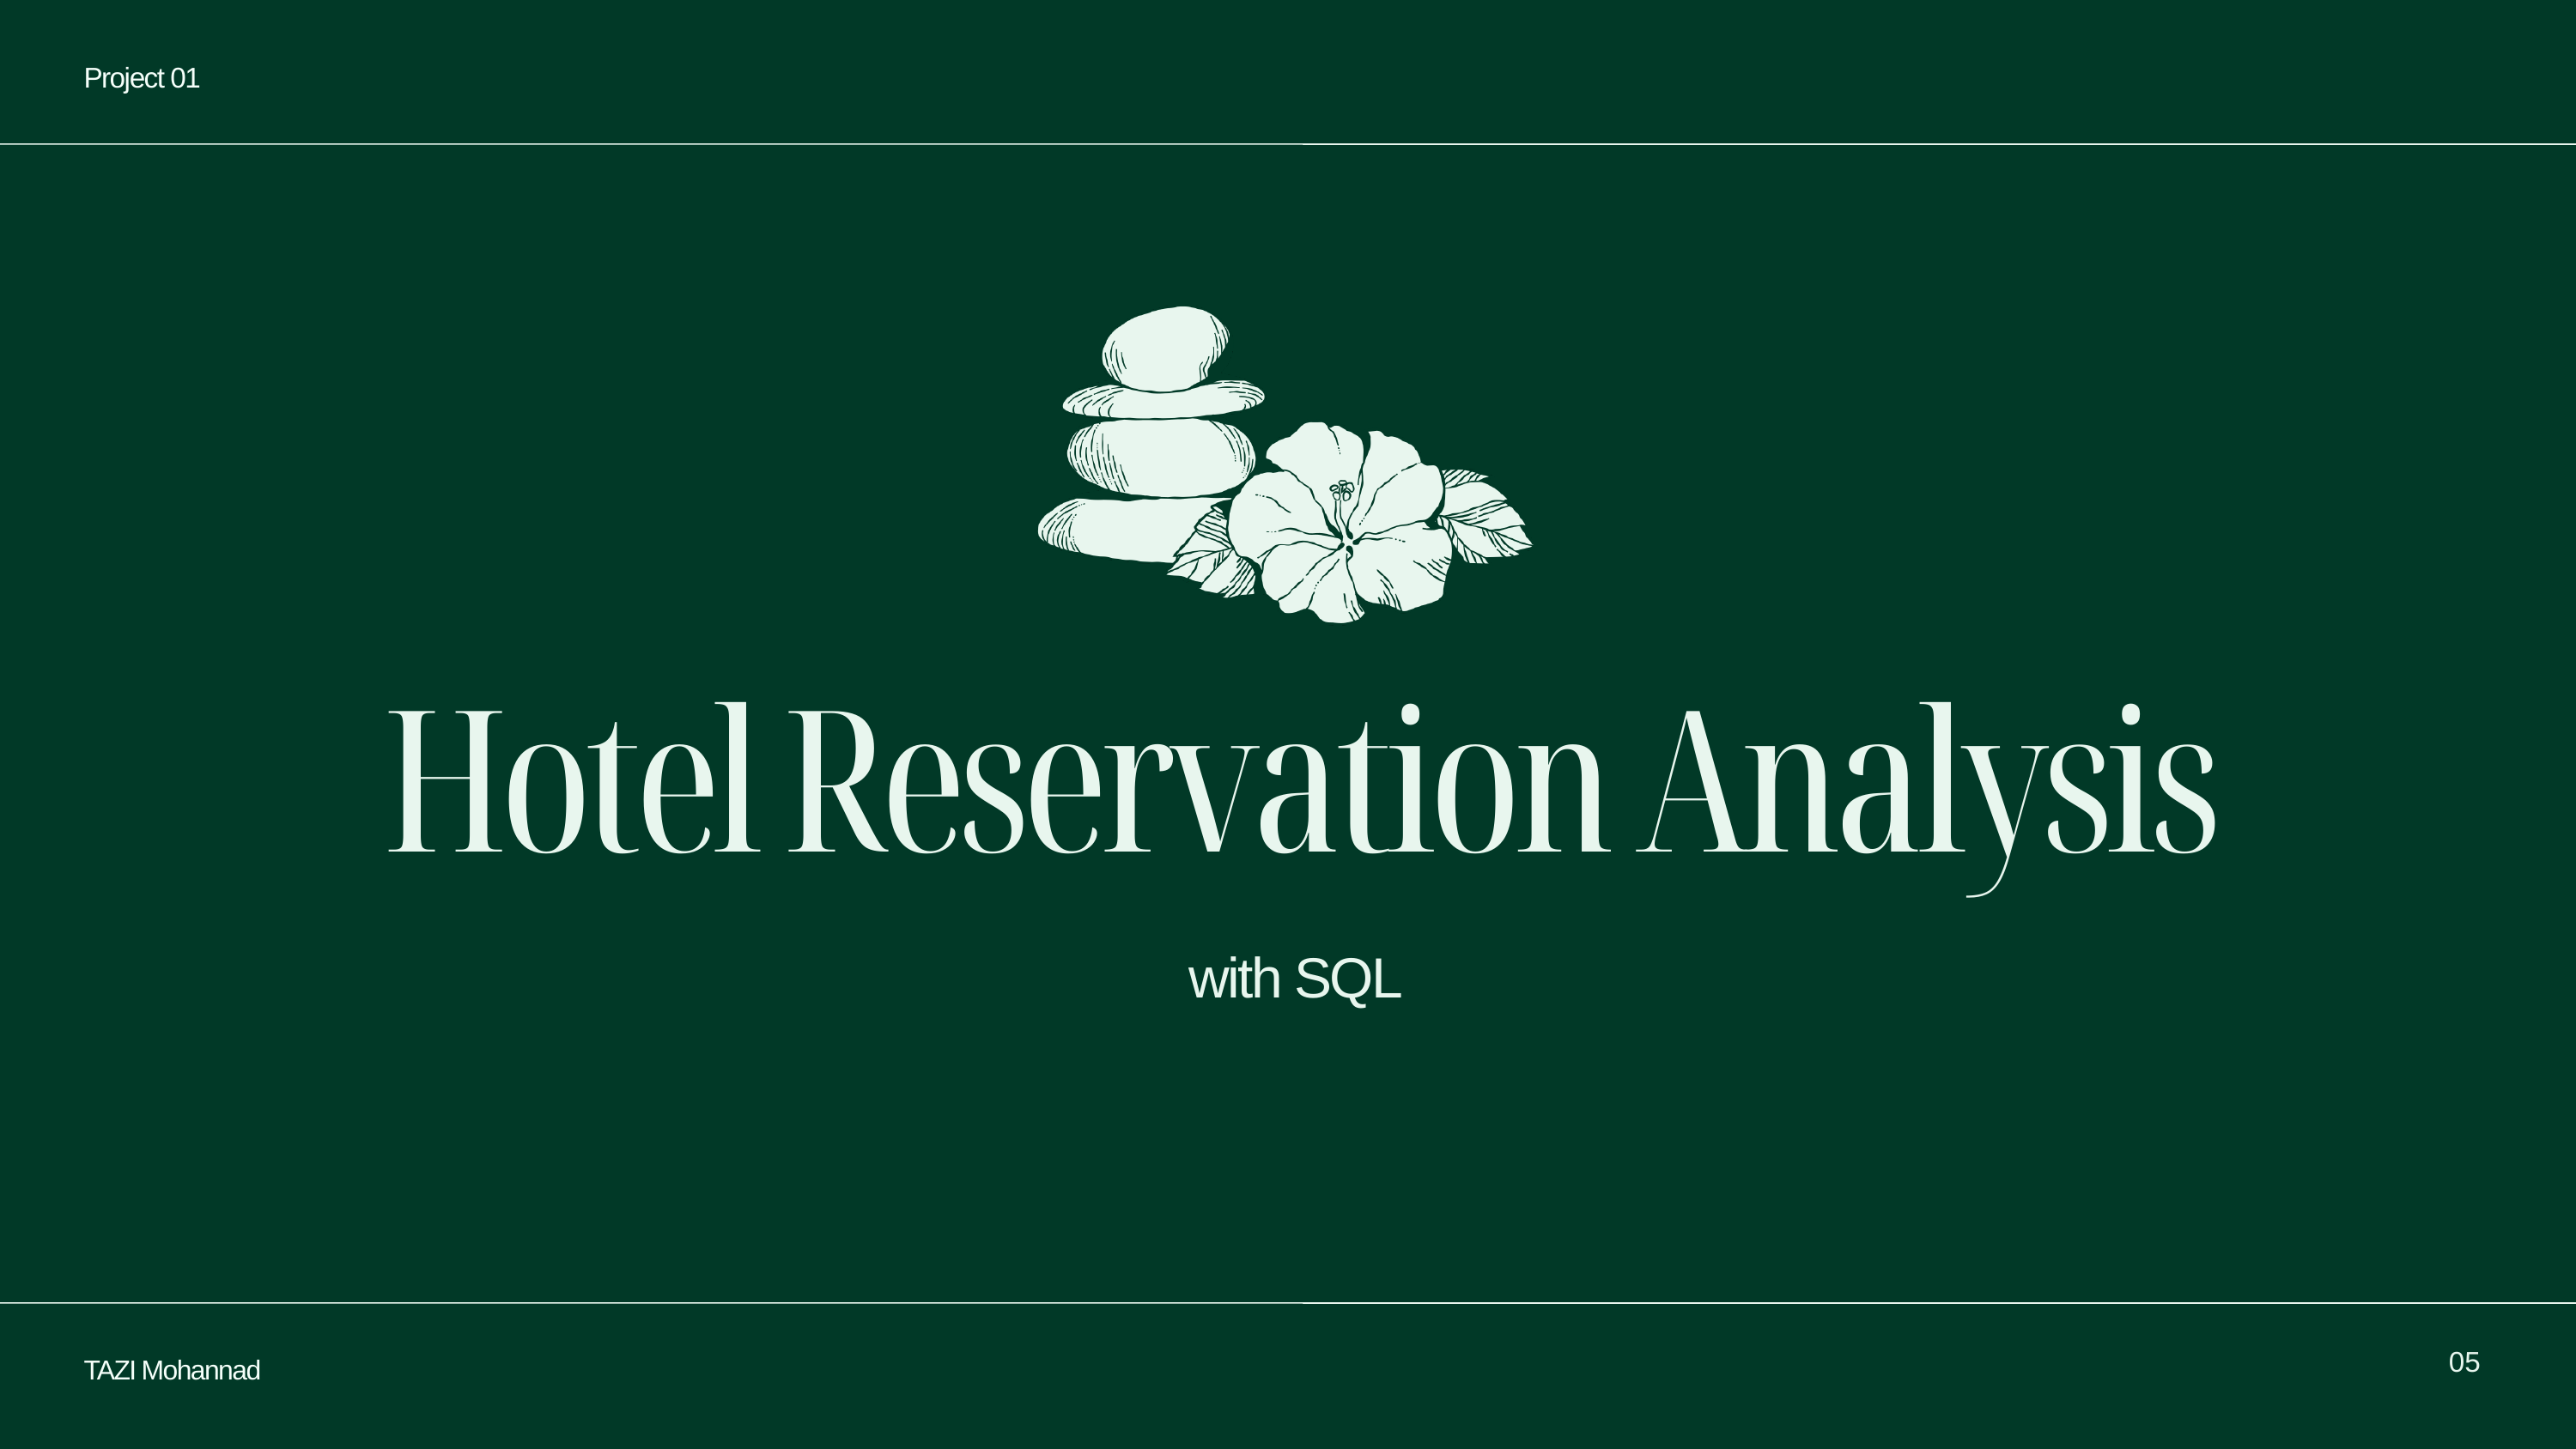

Project 01

Hotel Reservation Analysis
with SQL

05
TAZI Mohannad